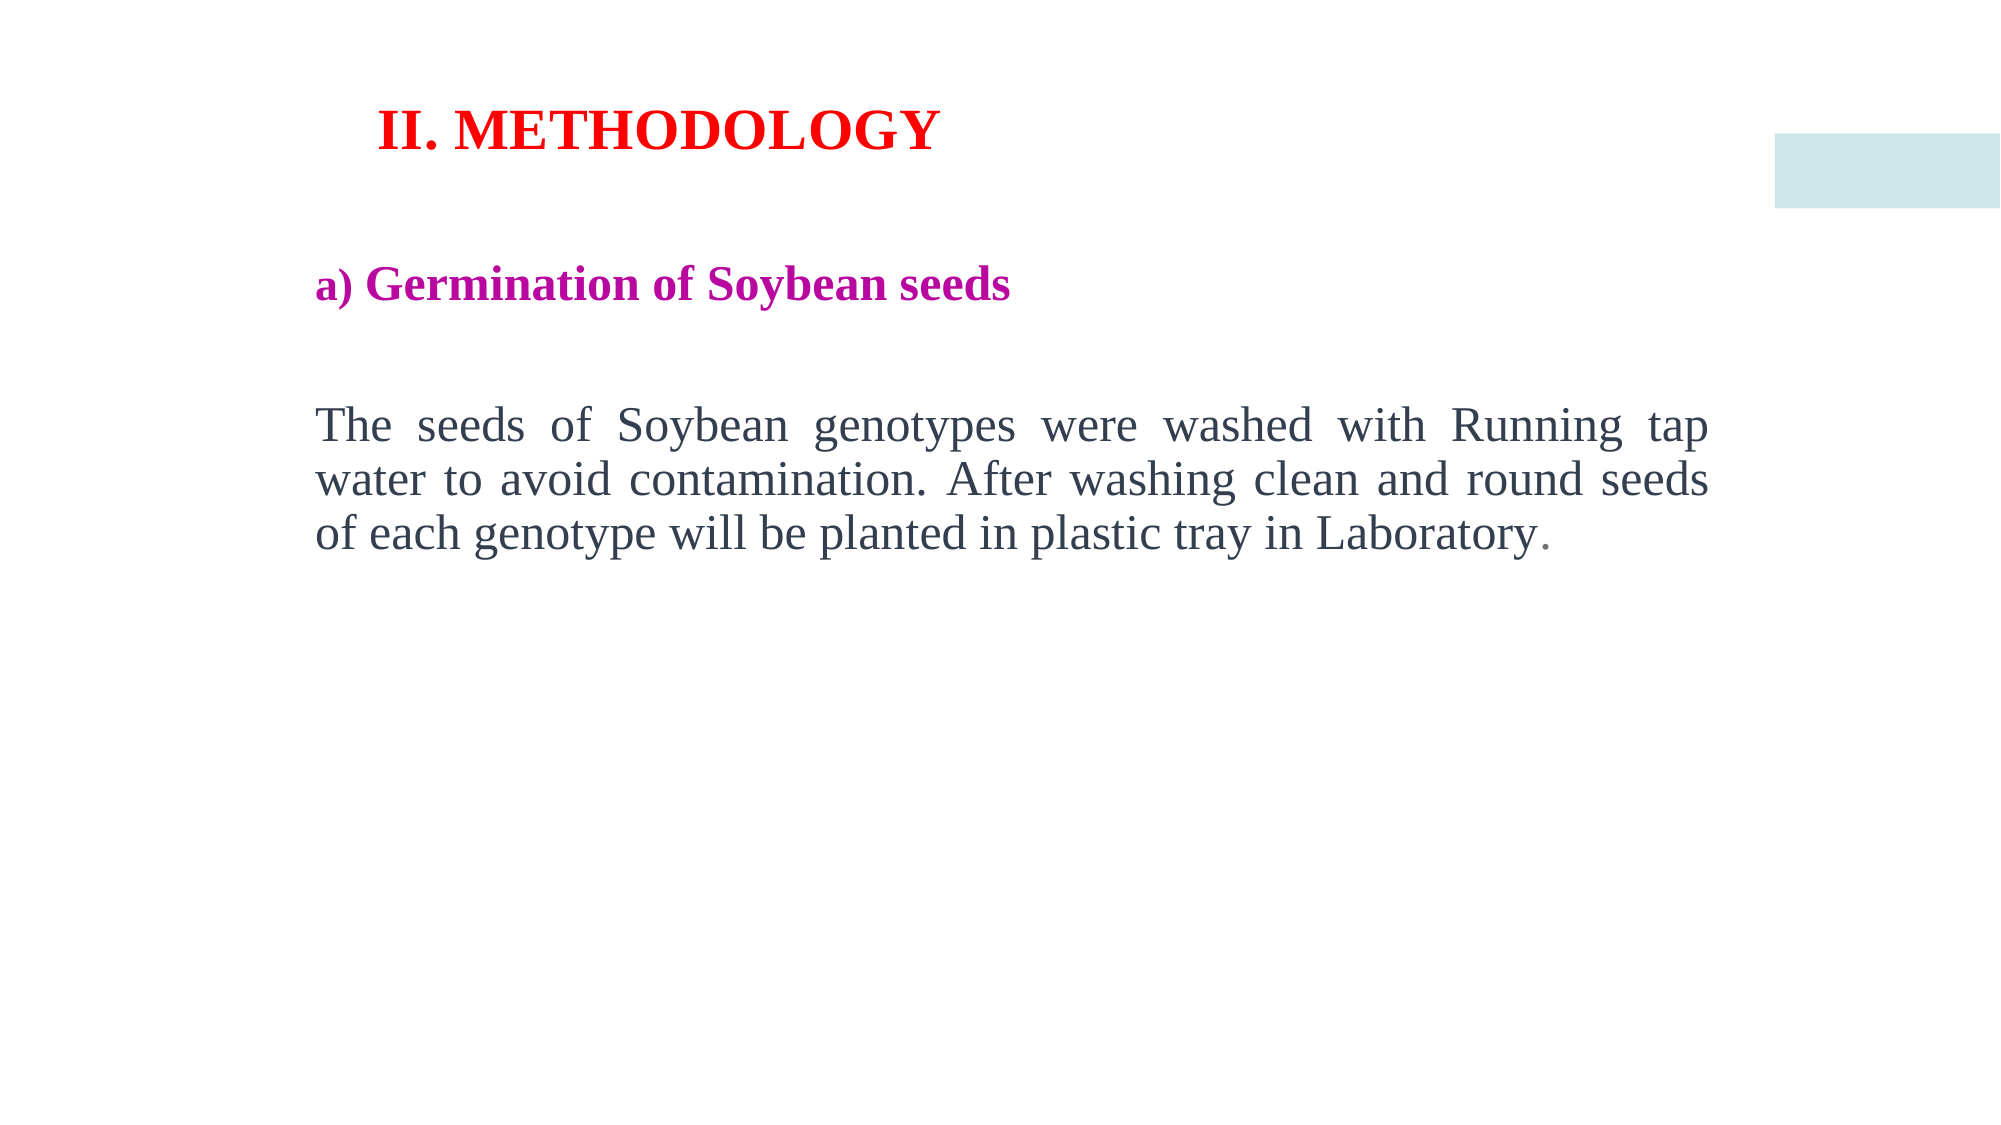

# II. METHODOLOGY

a) Germination of Soybean seeds

The seeds of Soybean genotypes were washed with Running tap water to avoid contamination. After washing clean and round seeds of each genotype will be planted in plastic tray in Laboratory.